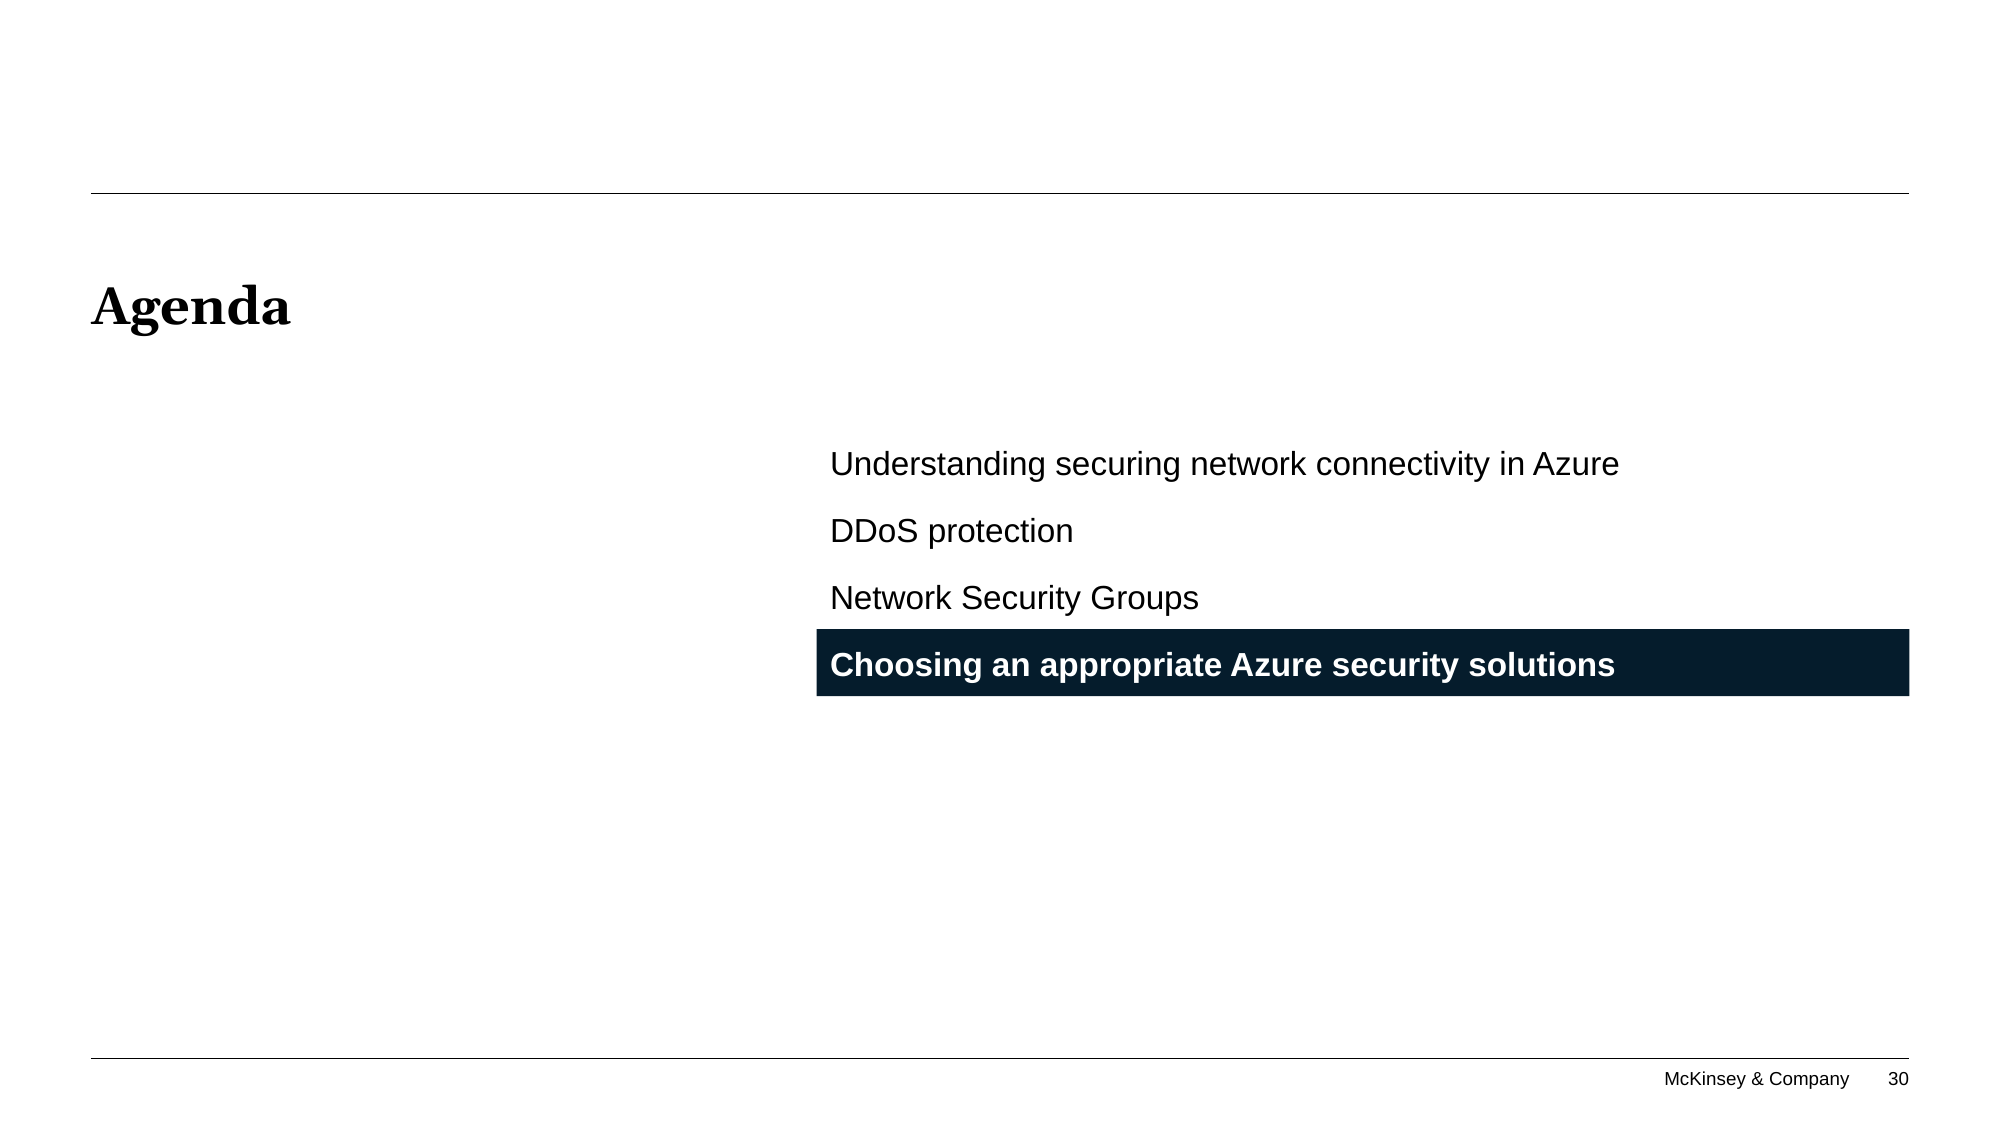

# Agenda
Understanding securing network connectivity in Azure
DDoS protection
Network Security Groups
Choosing an appropriate Azure security solutions